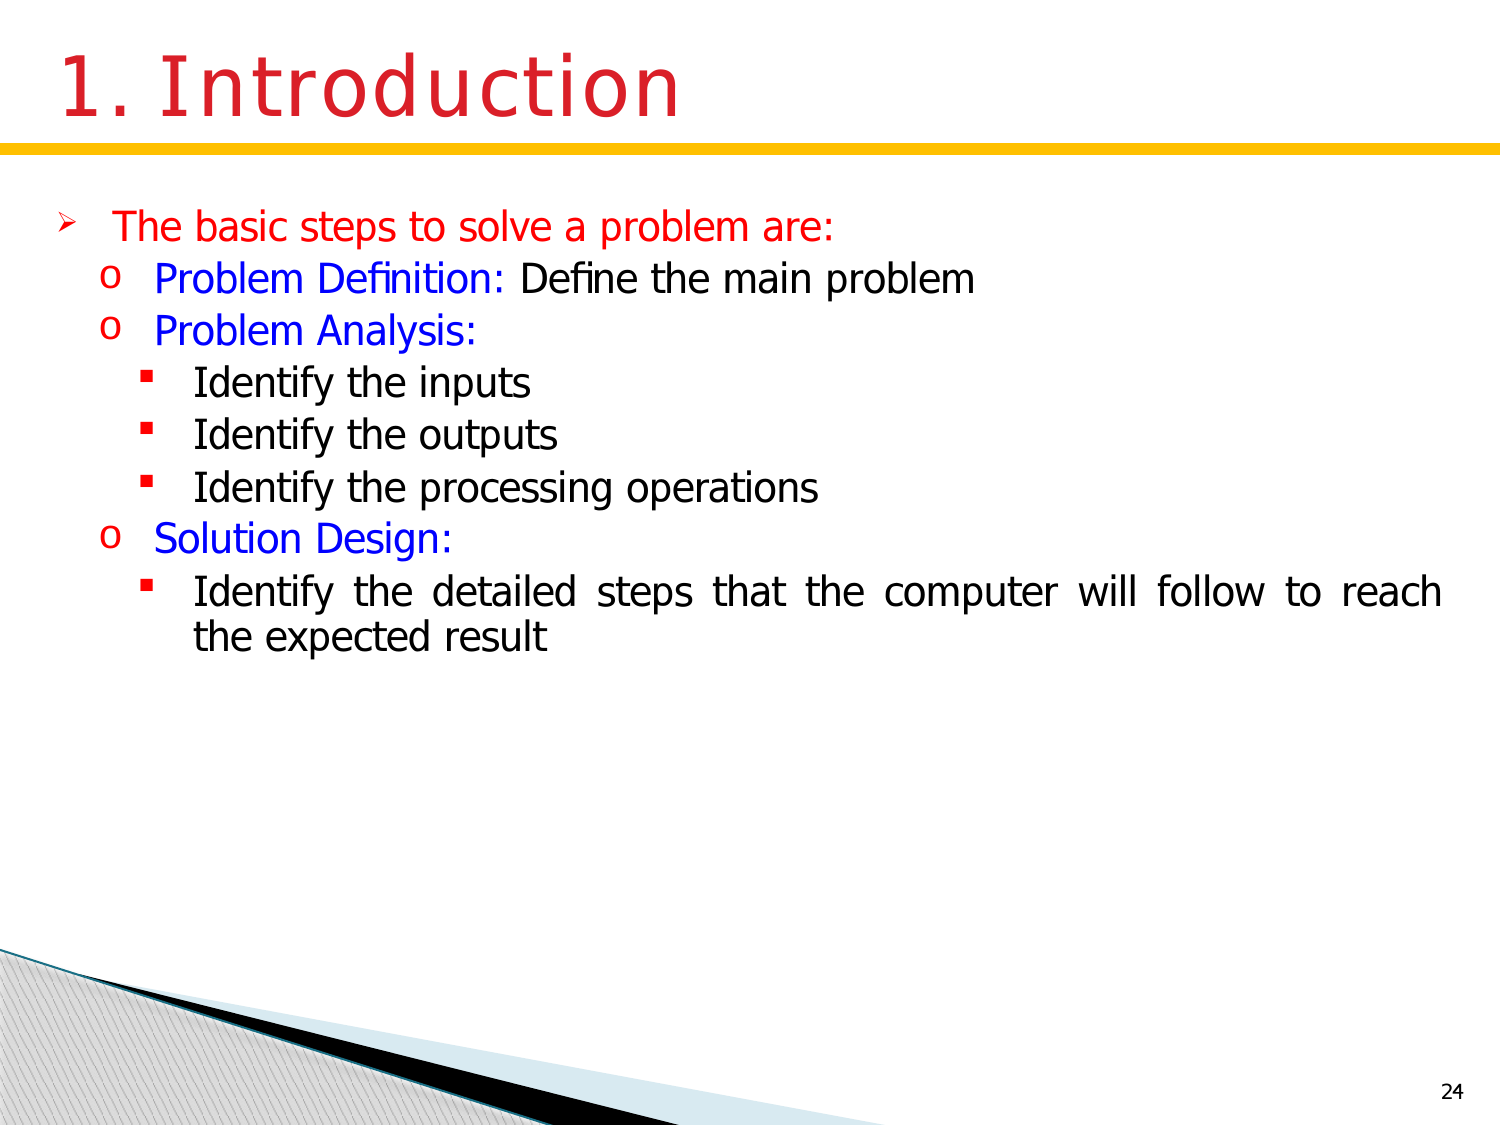

# 1. Introduction
The basic steps to solve a problem are:
Problem Definition: Define the main problem
Problem Analysis:
Identify the inputs
Identify the outputs
Identify the processing operations
Solution Design:
Identify the detailed steps that the computer will follow to reach the expected result

24